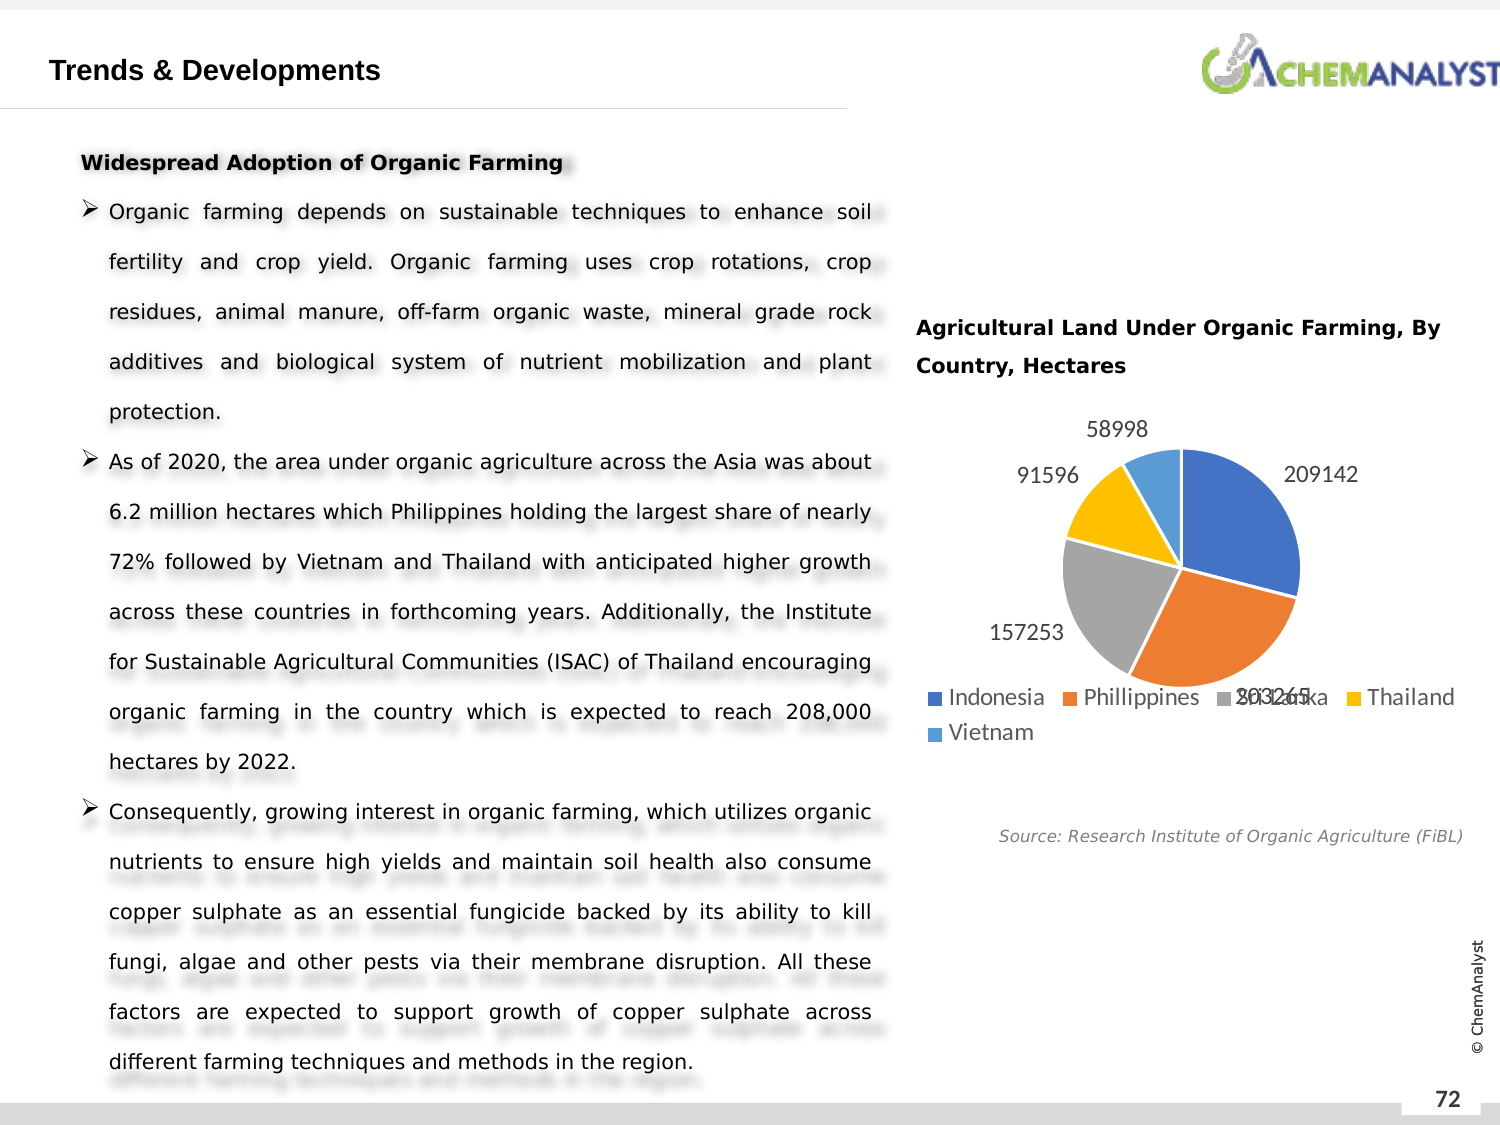

Trends & Developments

Widespread Adoption of Organic Farming
Organic farming depends on sustainable techniques to enhance soil fertility and crop yield. Organic farming uses crop rotations, crop residues, animal manure, off-farm organic waste, mineral grade rock additives and biological system of nutrient mobilization and plant protection.
As of 2020, the area under organic agriculture across the Asia was about 6.2 million hectares which Philippines holding the largest share of nearly 72% followed by Vietnam and Thailand with anticipated higher growth across these countries in forthcoming years. Additionally, the Institute for Sustainable Agricultural Communities (ISAC) of Thailand encouraging organic farming in the country which is expected to reach 208,000 hectares by 2022.
Consequently, growing interest in organic farming, which utilizes organic nutrients to ensure high yields and maintain soil health also consume copper sulphate as an essential fungicide backed by its ability to kill fungi, algae and other pests via their membrane disruption. All these factors are expected to support growth of copper sulphate across different farming techniques and methods in the region.

Agricultural Land Under Organic Farming, By Country, Hectares

### Chart

| Category | Sales |
|---|---|
| Indonesia | 209142.0 |
| Phillippines | 203265.0 |
| Sri Lanka | 157253.0 |
| Thailand | 91596.0 |
| Vietnam | 58998.0 |
Source: Research Institute of Organic Agriculture (FiBL)